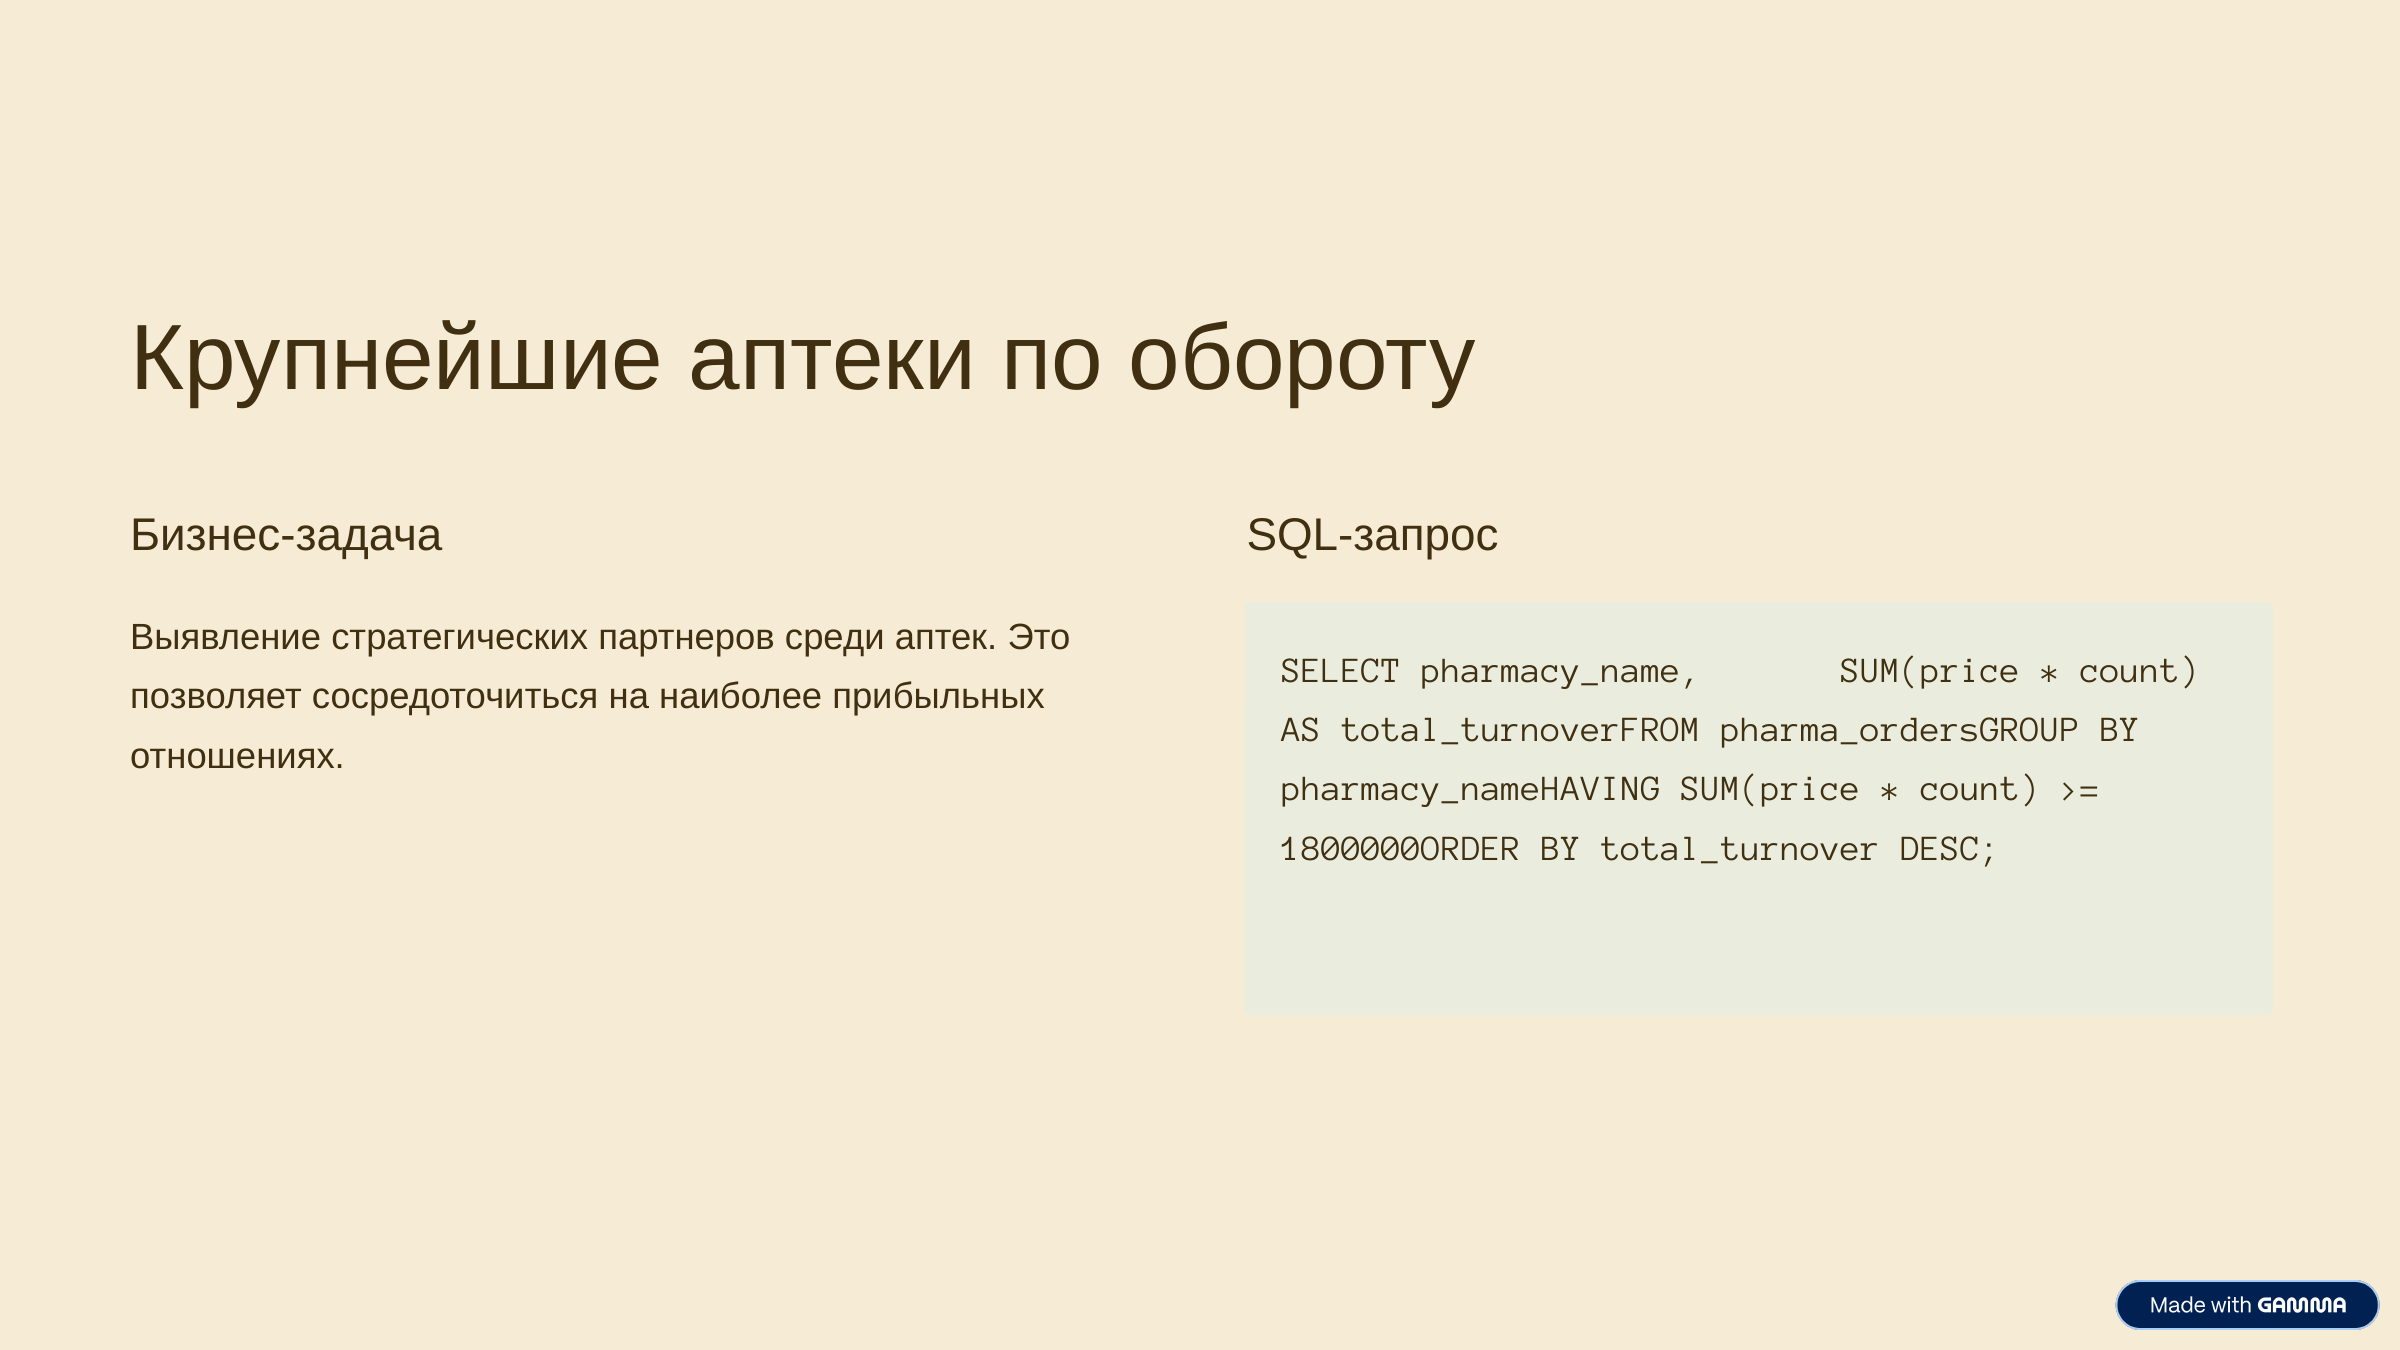

Крупнейшие аптеки по обороту
Бизнес-задача
SQL-запрос
Выявление стратегических партнеров среди аптек. Это позволяет сосредоточиться на наиболее прибыльных отношениях.

SELECT pharmacy_name,       SUM(price * count) AS total_turnoverFROM pharma_ordersGROUP BY pharmacy_nameHAVING SUM(price * count) >= 1800000ORDER BY total_turnover DESC;